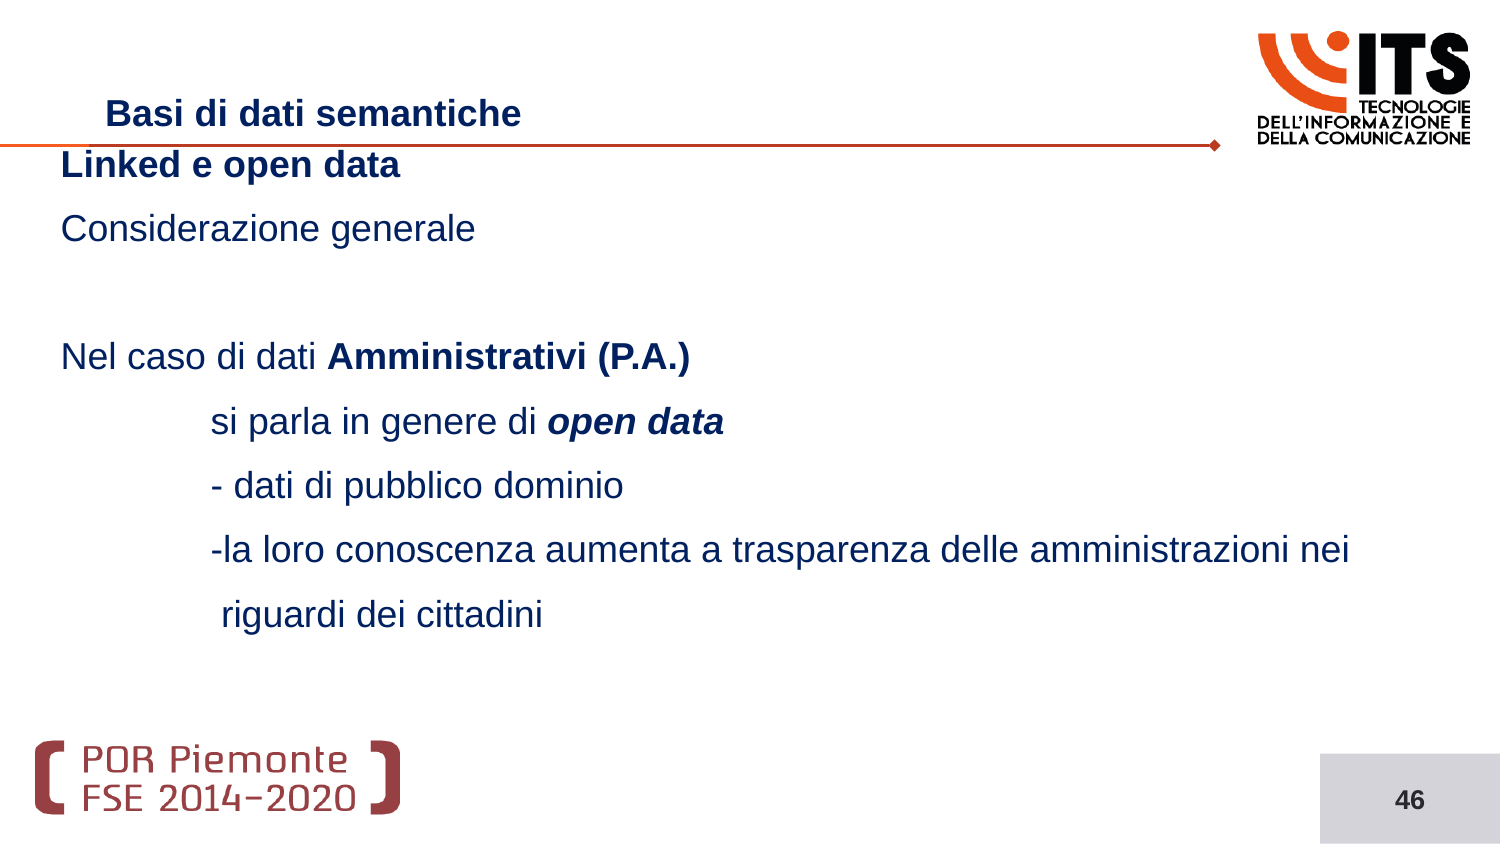

# Basi di dati semantiche
Linked e open data
Considerazione generale

Nel caso di dati Amministrativi (P.A.)
	si parla in genere di open data
	- dati di pubblico dominio
	-la loro conoscenza aumenta a trasparenza delle amministrazioni nei
	 riguardi dei cittadini

46